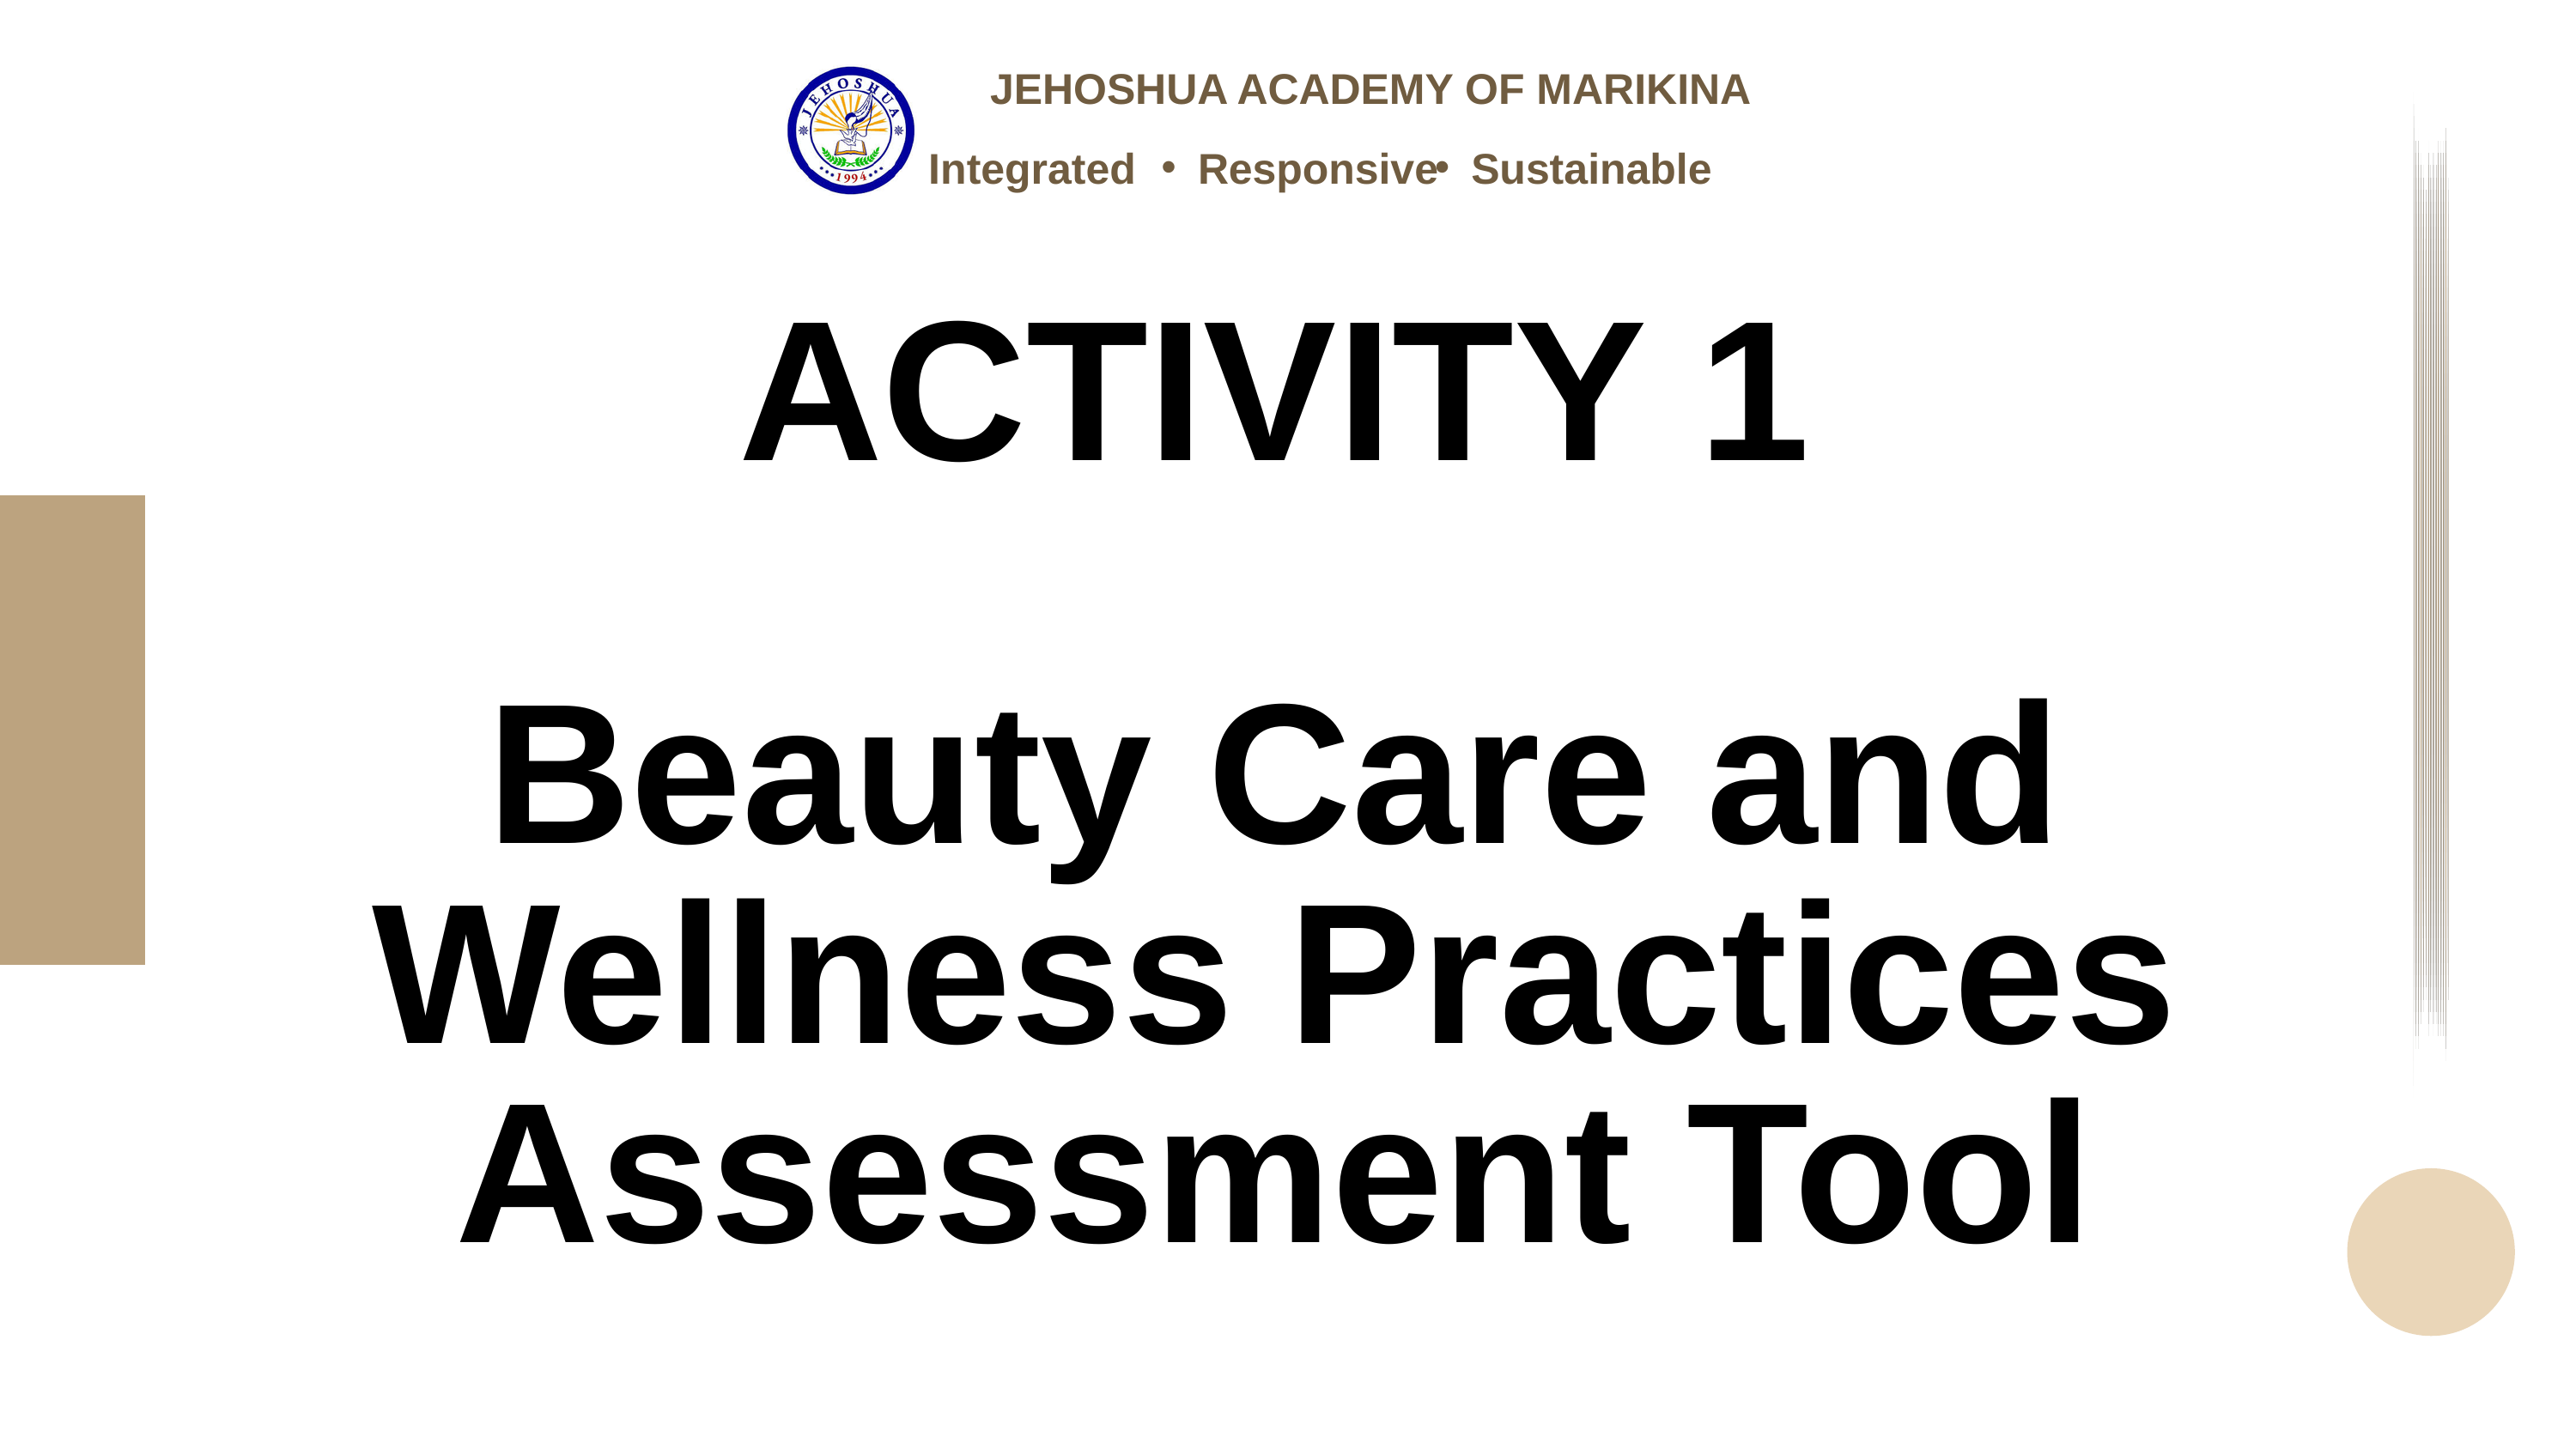

JEHOSHUA ACADEMY OF MARIKINA

Integrated
Responsive
Sustainable
ACTIVITY 1

Beauty Care and Wellness Practices Assessment Tool